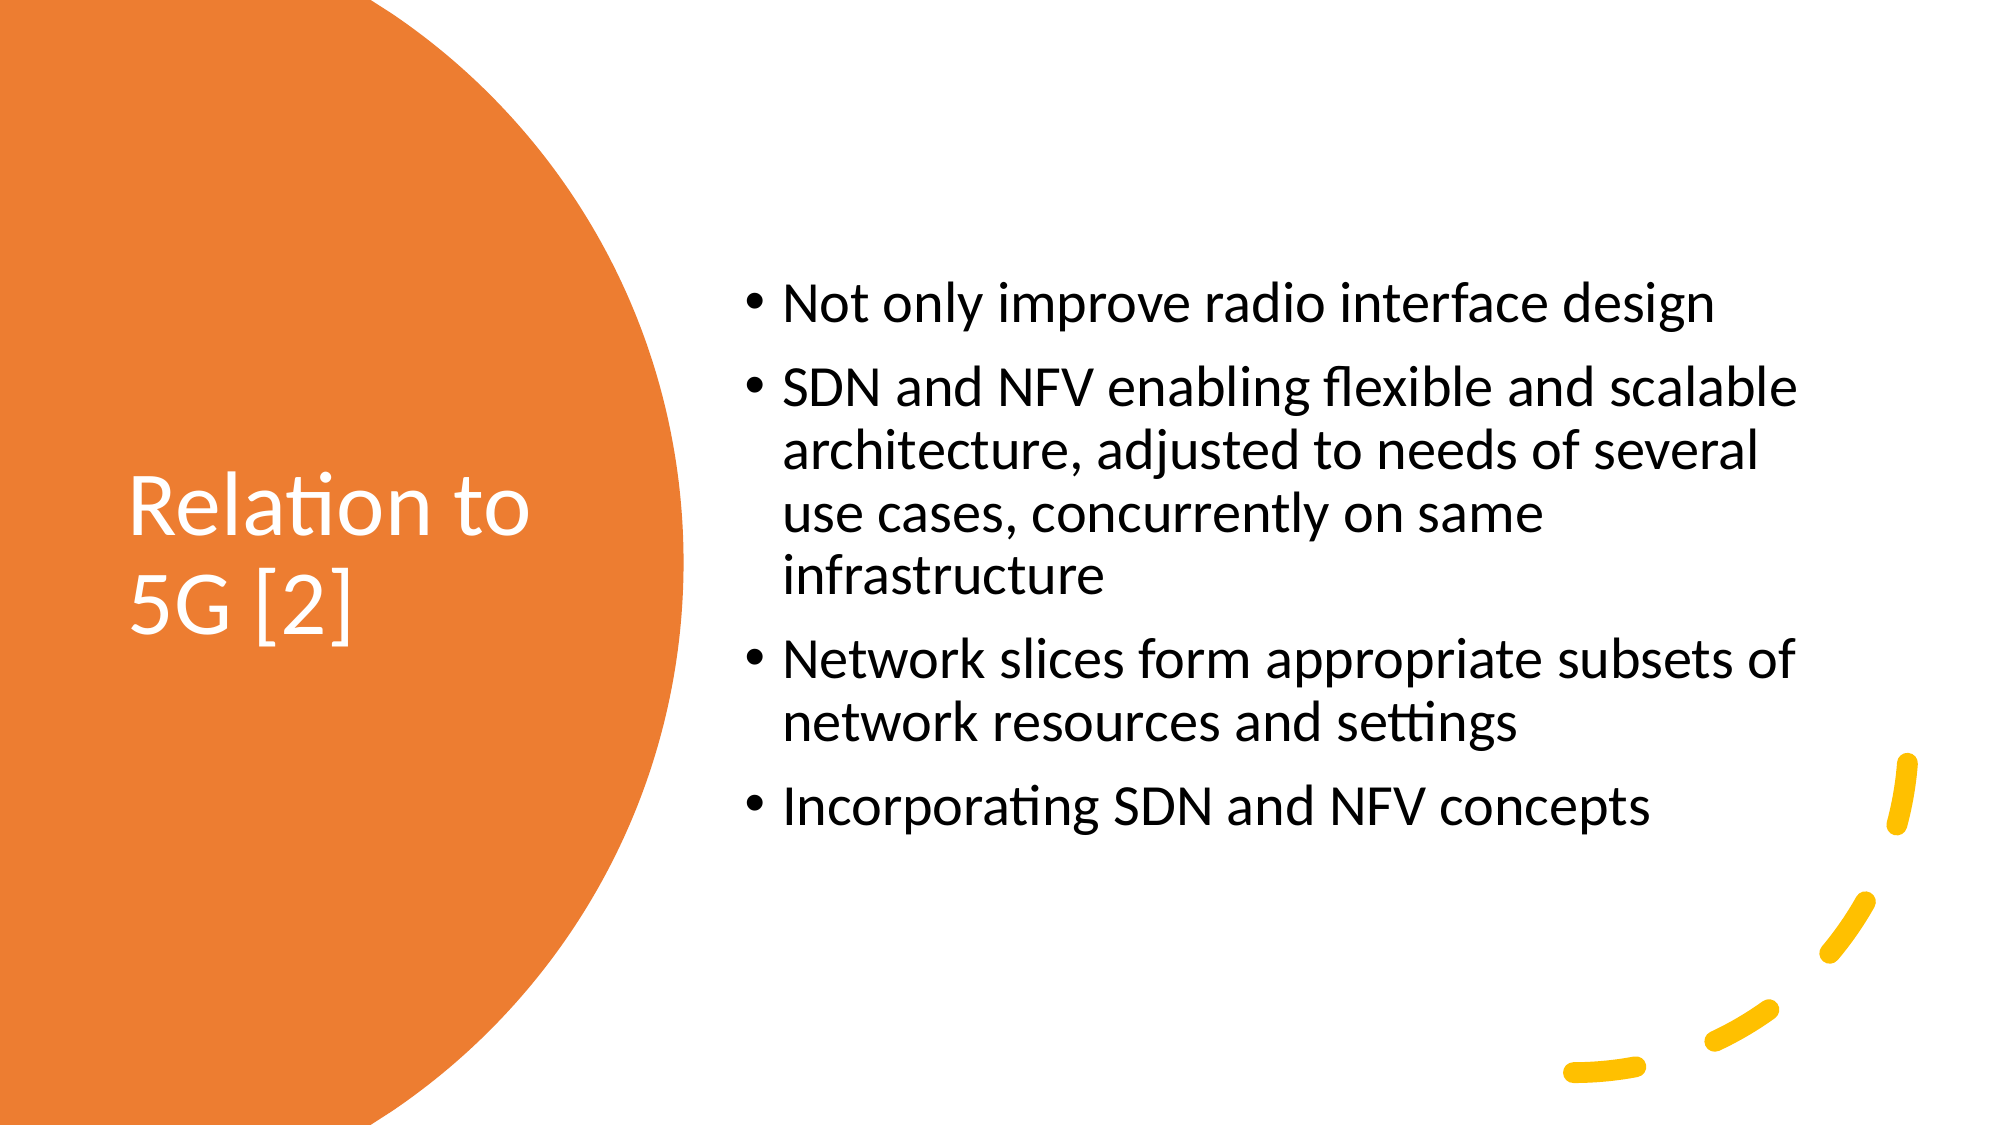

Not only improve radio interface design
SDN and NFV enabling flexible and scalable architecture, adjusted to needs of several use cases, concurrently on same infrastructure
Network slices form appropriate subsets of network resources and settings
Incorporating SDN and NFV concepts
# Relation to 5G [2]